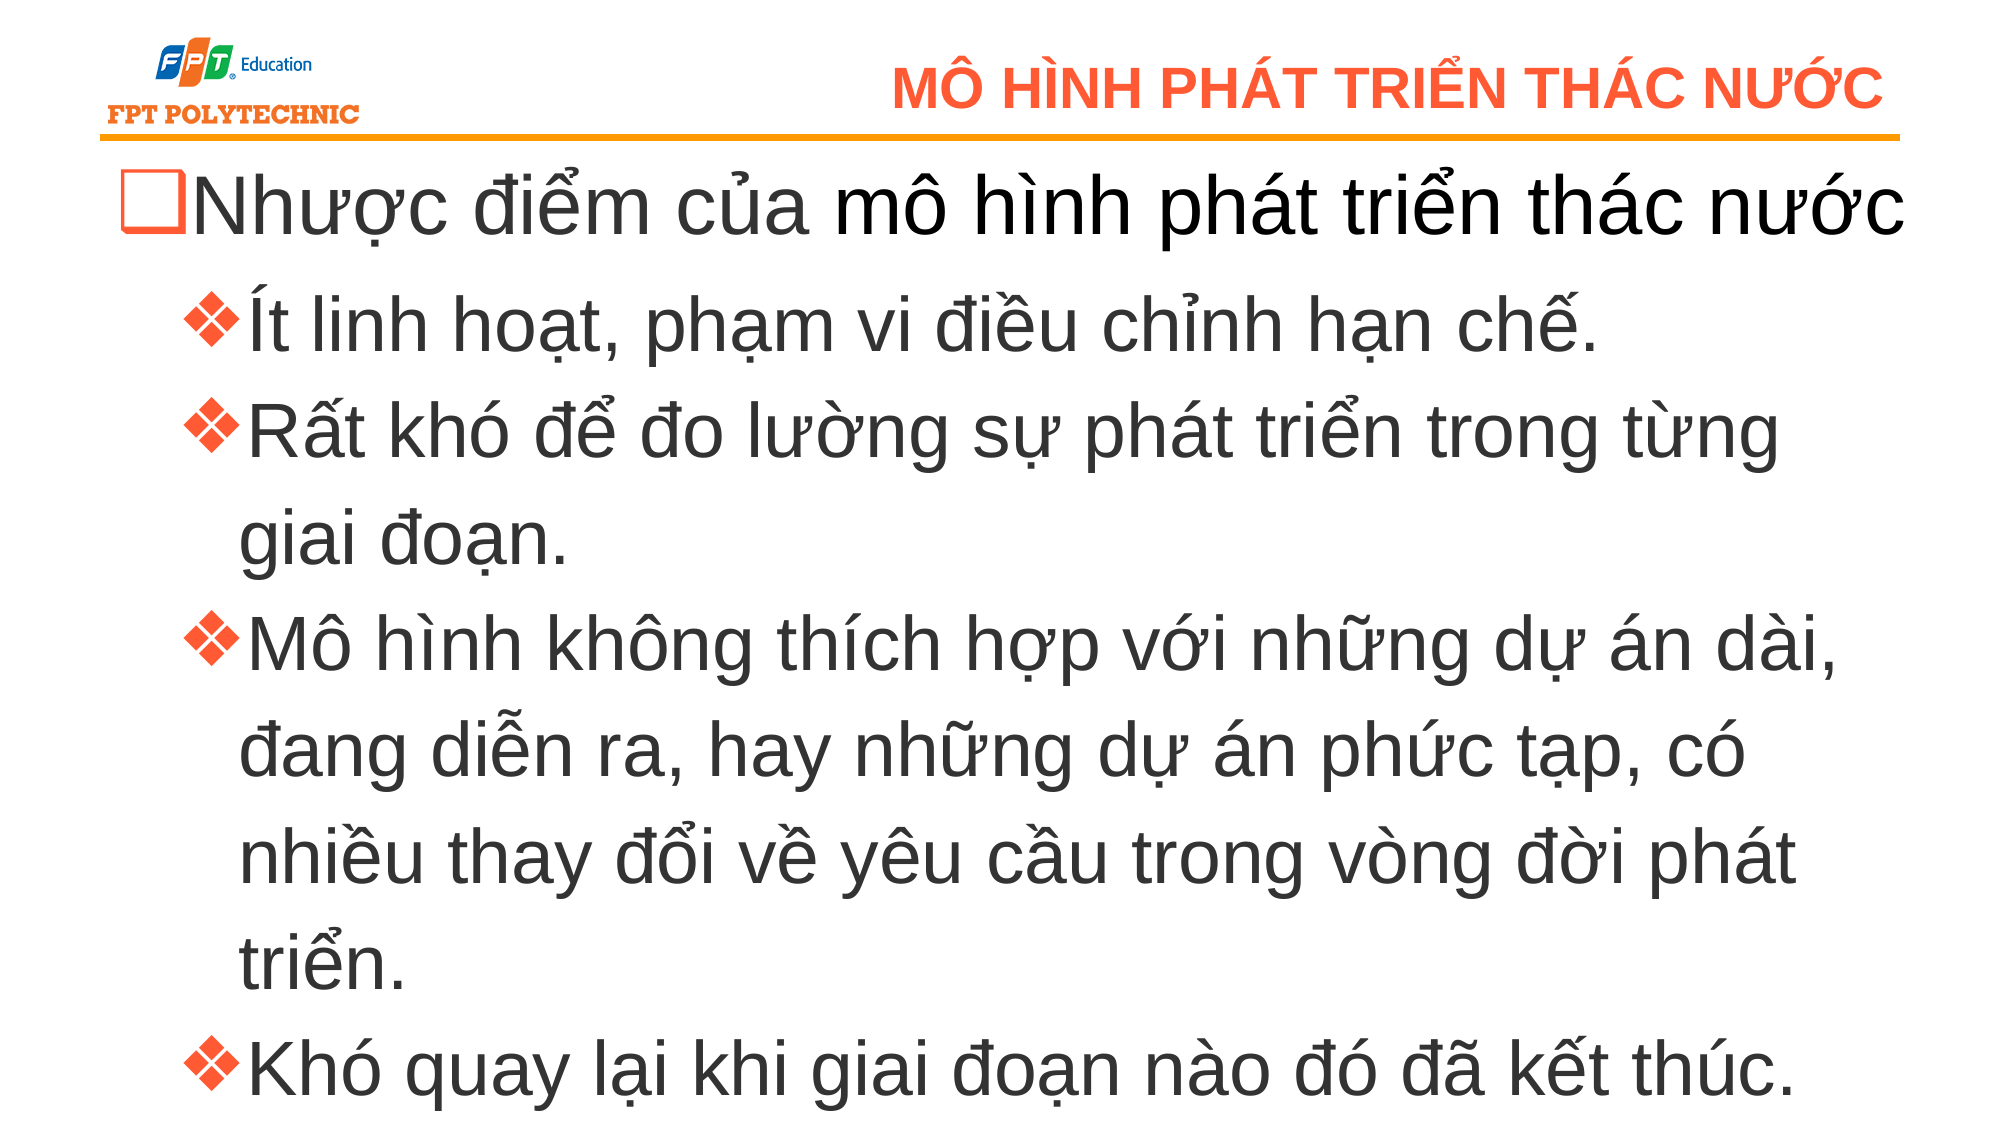

# mô hình phát triển thác nước
Nhược điểm của mô hình phát triển thác nước
Ít linh hoạt, phạm vi điều chỉnh hạn chế.
Rất khó để đo lường sự phát triển trong từng giai đoạn.
Mô hình không thích hợp với những dự án dài, đang diễn ra, hay những dự án phức tạp, có nhiều thay đổi về yêu cầu trong vòng đời phát triển.
Khó quay lại khi giai đoạn nào đó đã kết thúc.